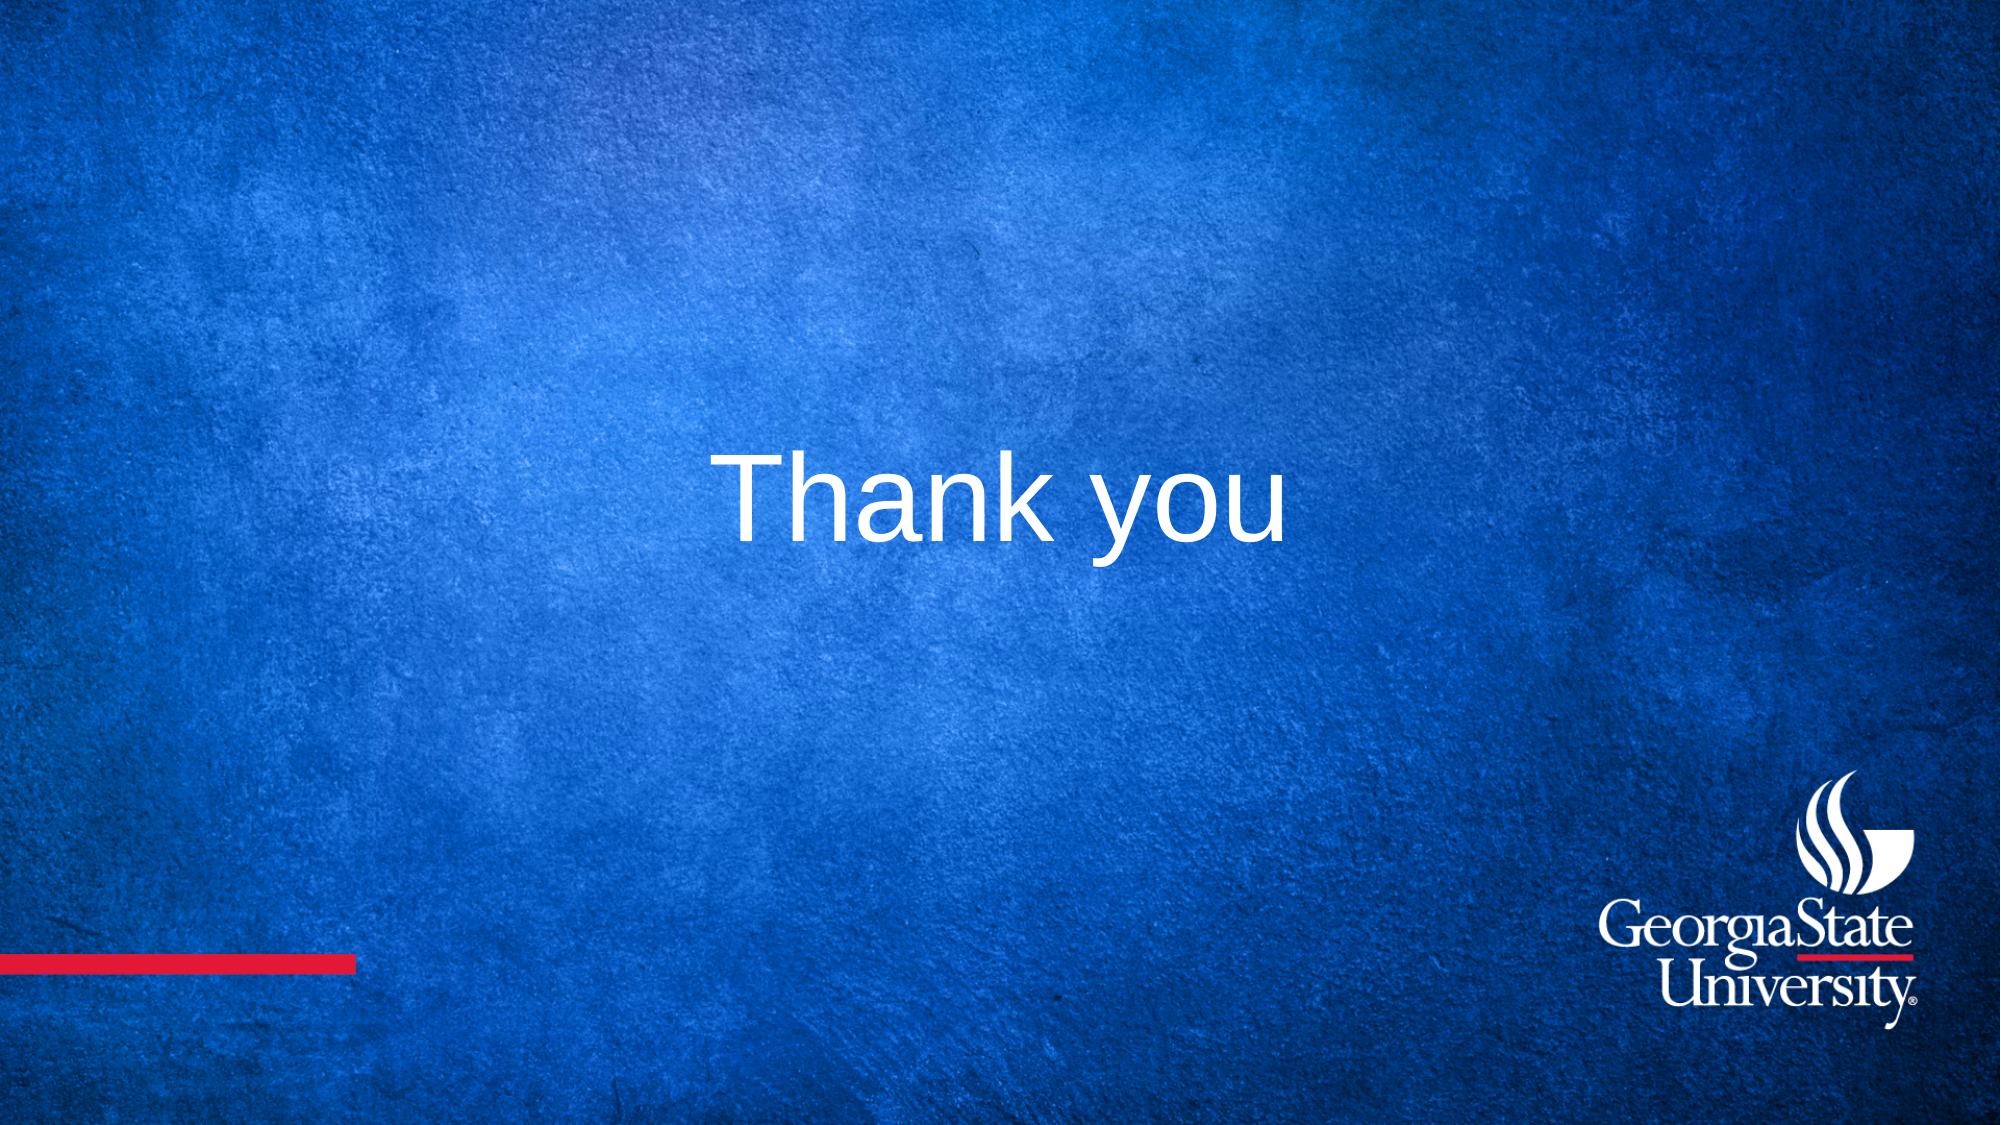

Robert Podschwadt & Daniel Takabi
21
# Thank you